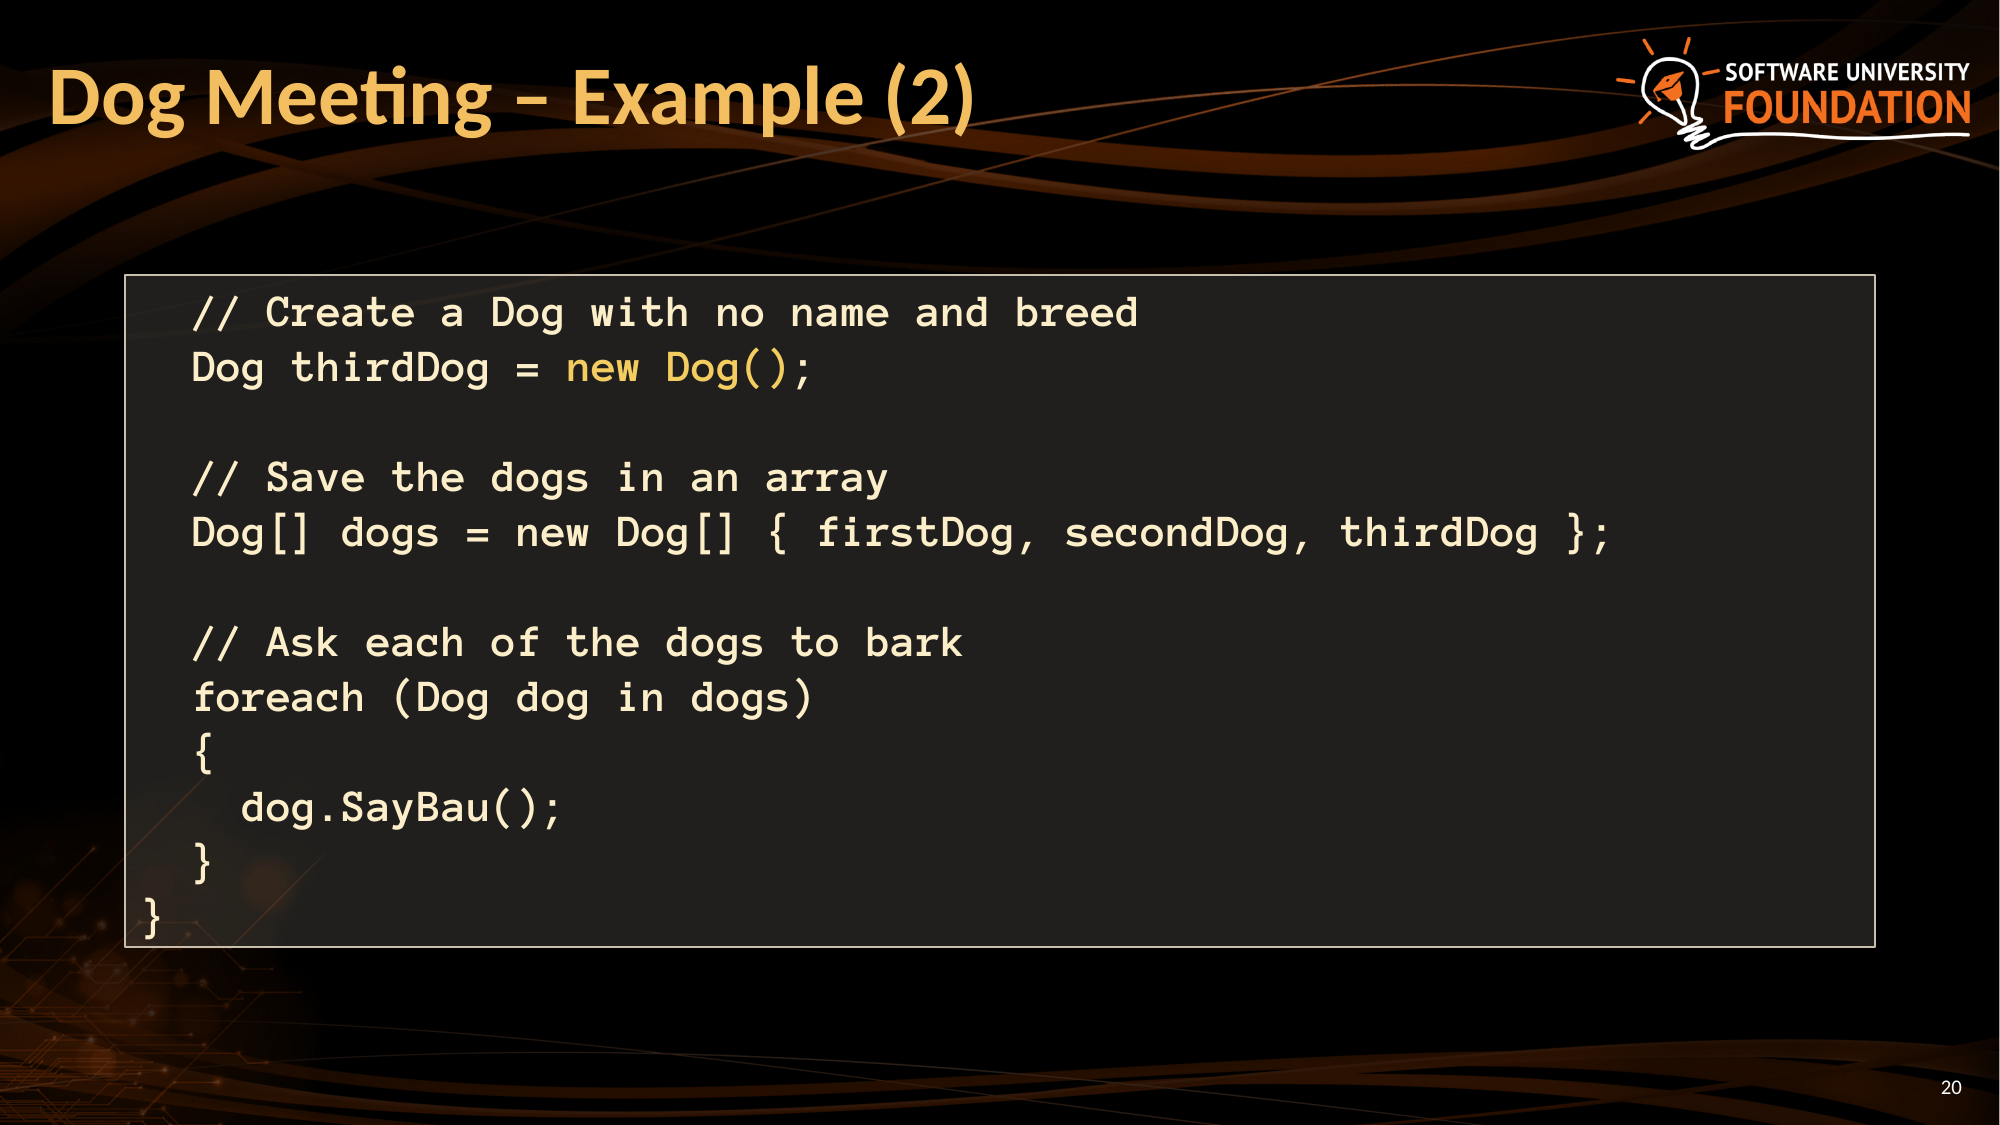

# Dog Meeting – Example (2)
  // Create a Dog with no name and breed
  Dog thirdDog = new Dog();

  // Save the dogs in an array
  Dog[] dogs = new Dog[] { firstDog, secondDog, thirdDog };

  // Ask each of the dogs to bark
  foreach (Dog dog in dogs)
  {
	  dog.SayBau();
  }
}
20